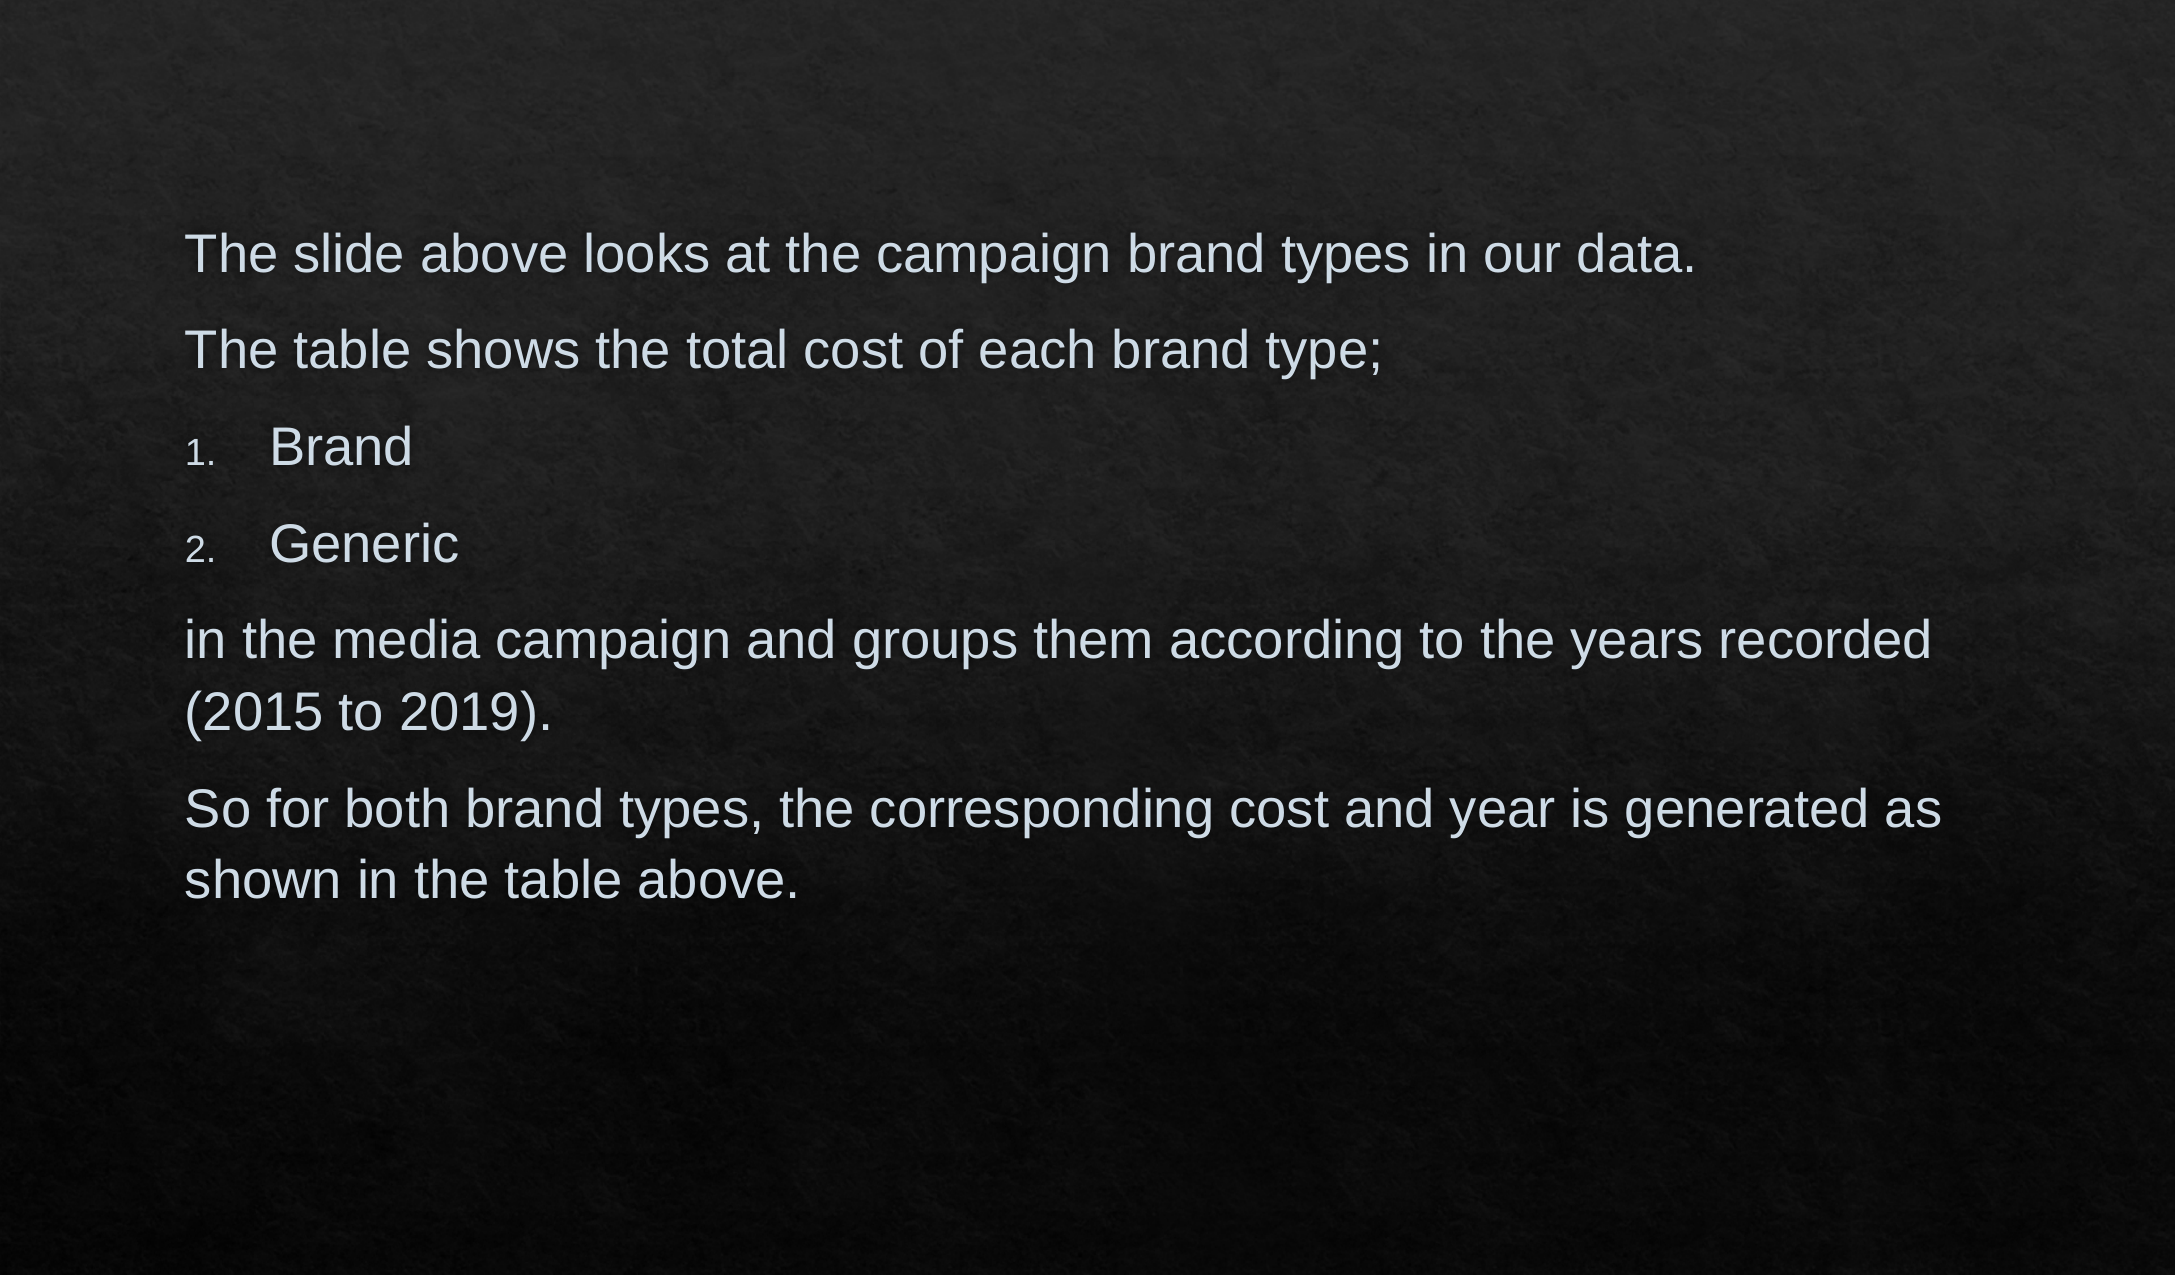

The slide above looks at the campaign brand types in our data.
The table shows the total cost of each brand type;
Brand
Generic
in the media campaign and groups them according to the years recorded (2015 to 2019).
So for both brand types, the corresponding cost and year is generated as shown in the table above.